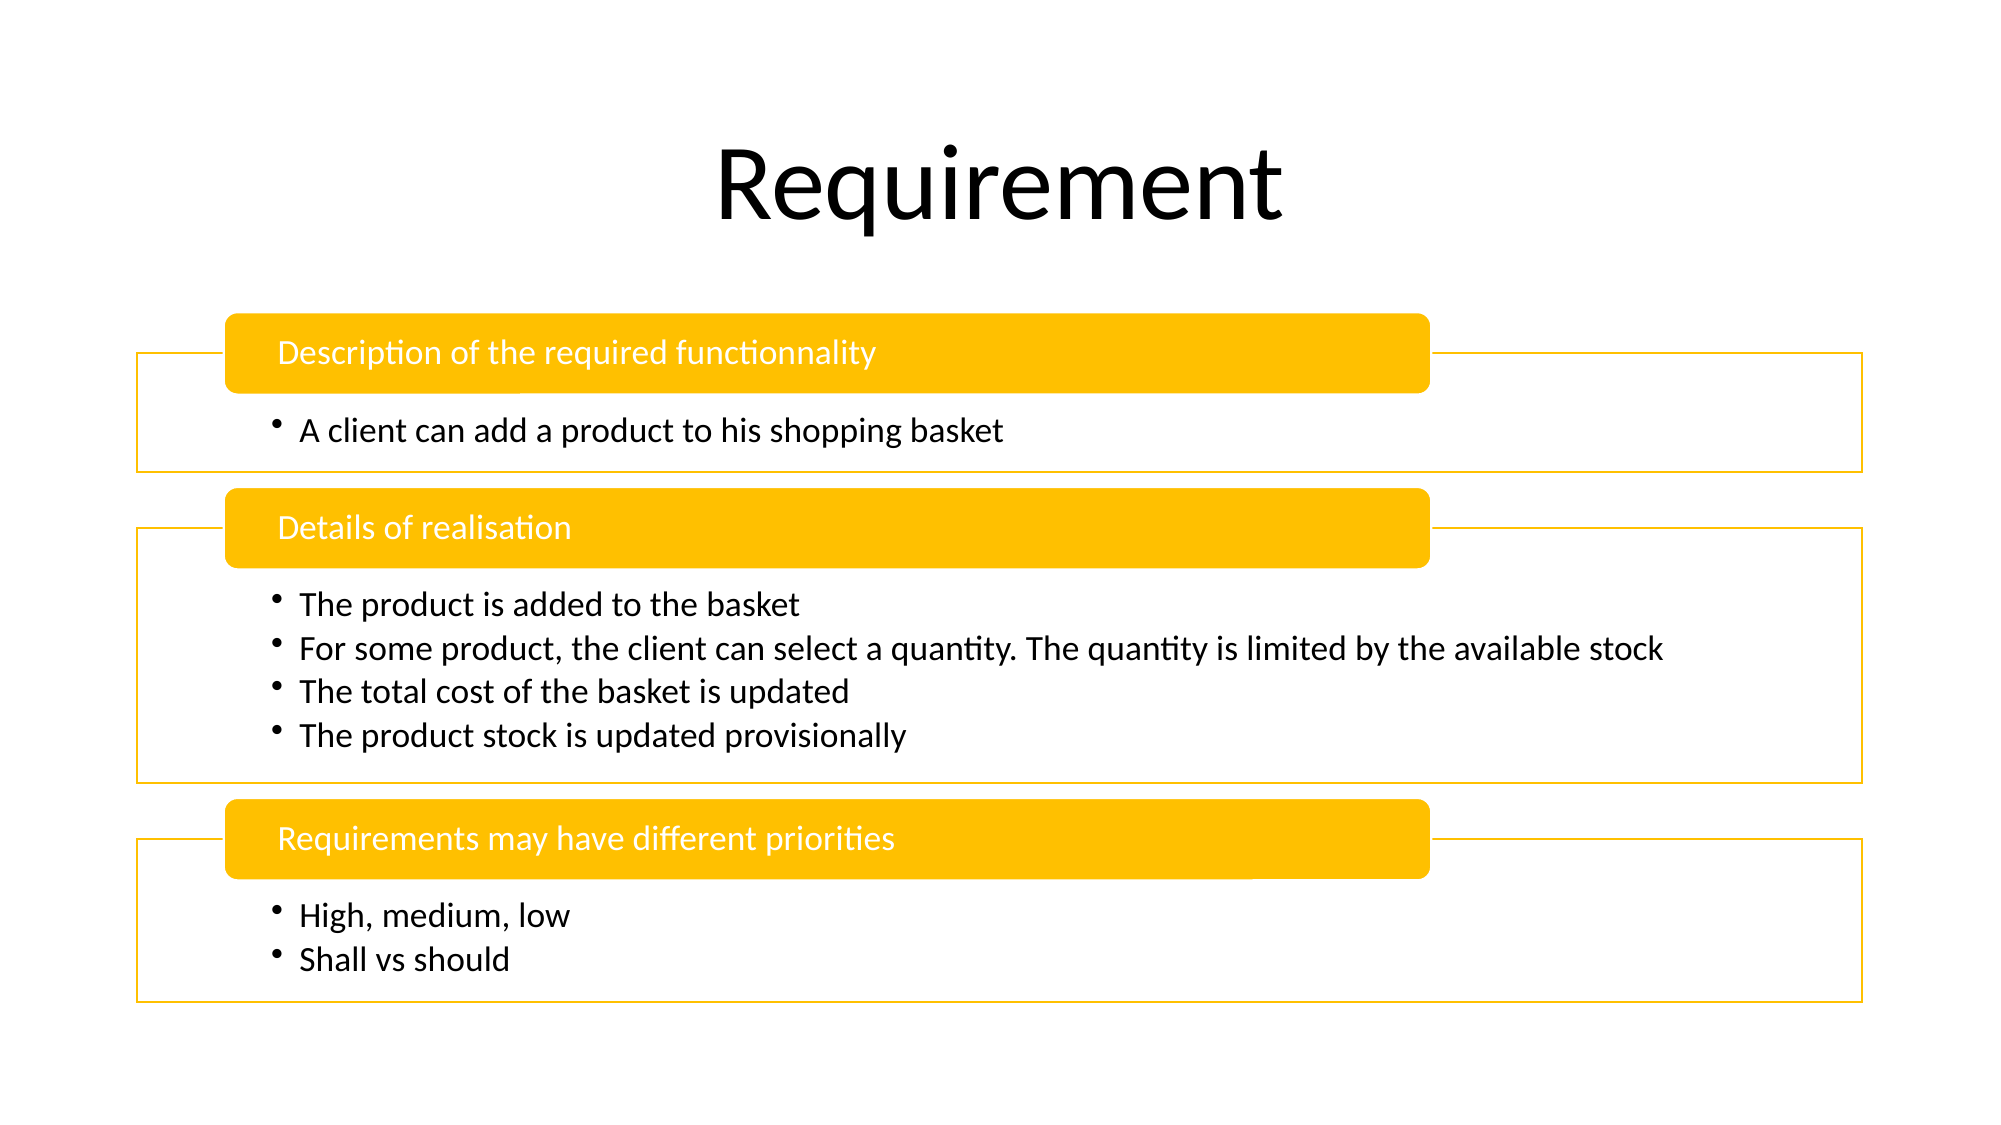

# Requirement
A client can add a product to his shopping basket
Description of the required functionnality
The product is added to the basket
For some product, the client can select a quantity. The quantity is limited by the available stock
The total cost of the basket is updated
The product stock is updated provisionally
Details of realisation
High, medium, low
Shall vs should
Requirements may have different priorities